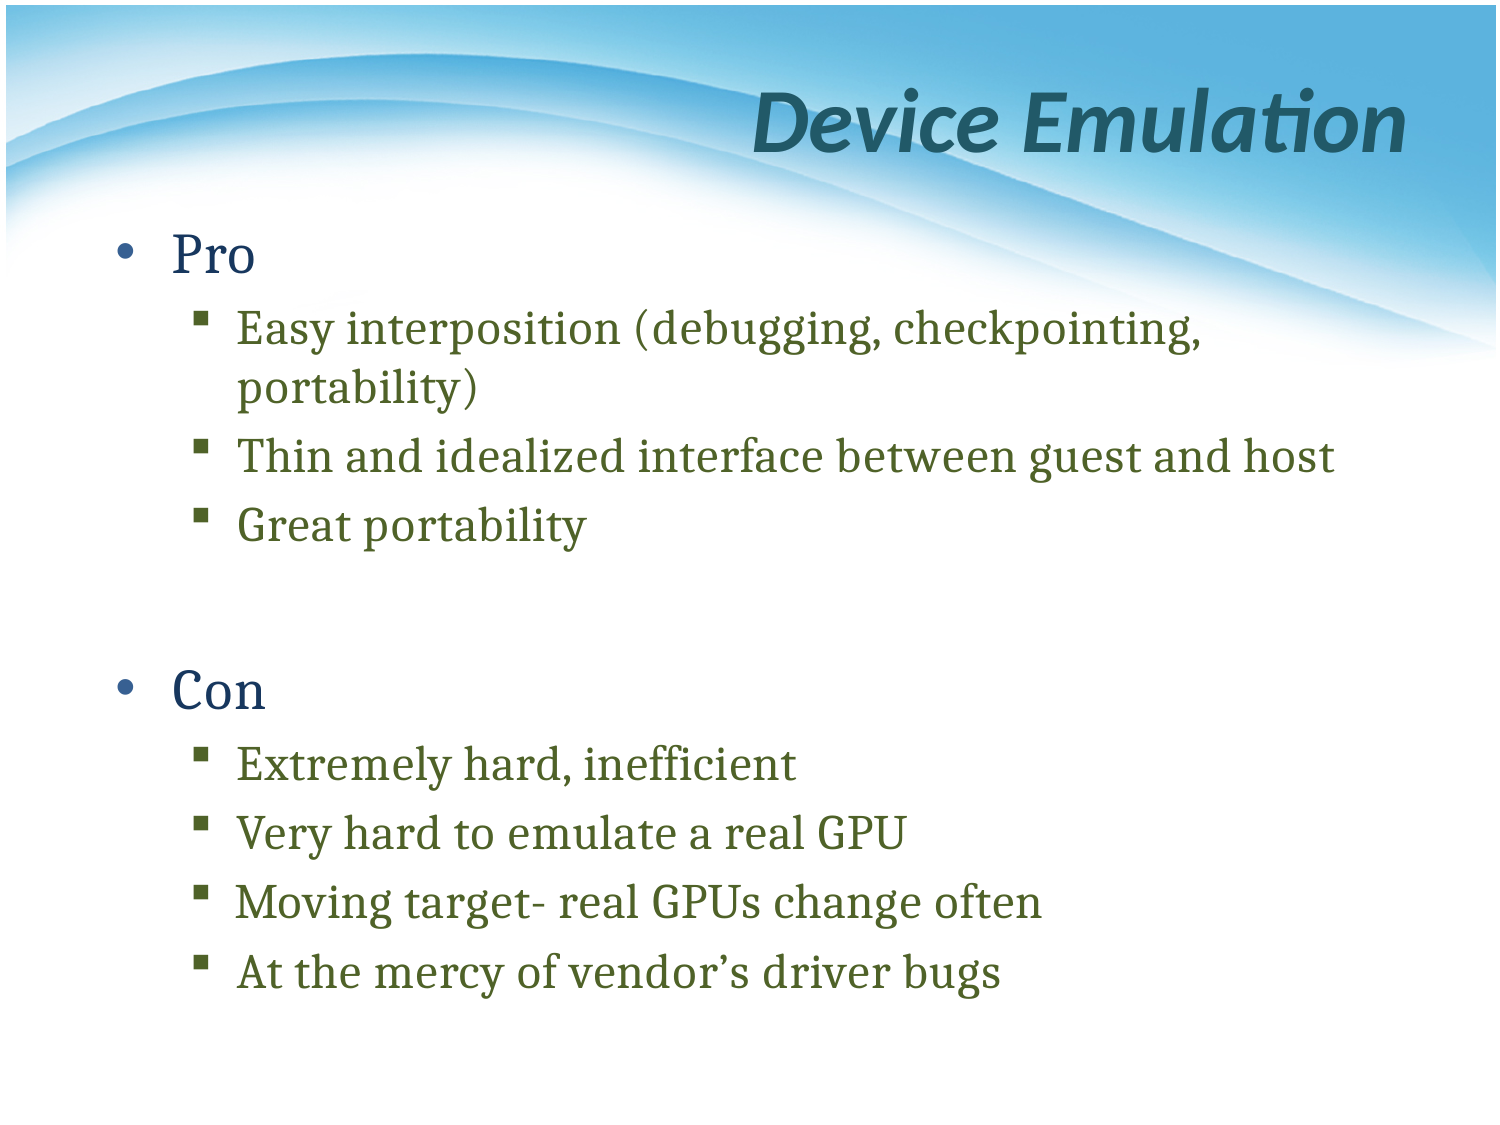

# Device Emulation
Pro
Easy interposition (debugging, checkpointing, portability)
Thin and idealized interface between guest and host
Great portability

Con
Extremely hard, inefficient
Very hard to emulate a real GPU
Moving target- real GPUs change often
At the mercy of vendor’s driver bugs